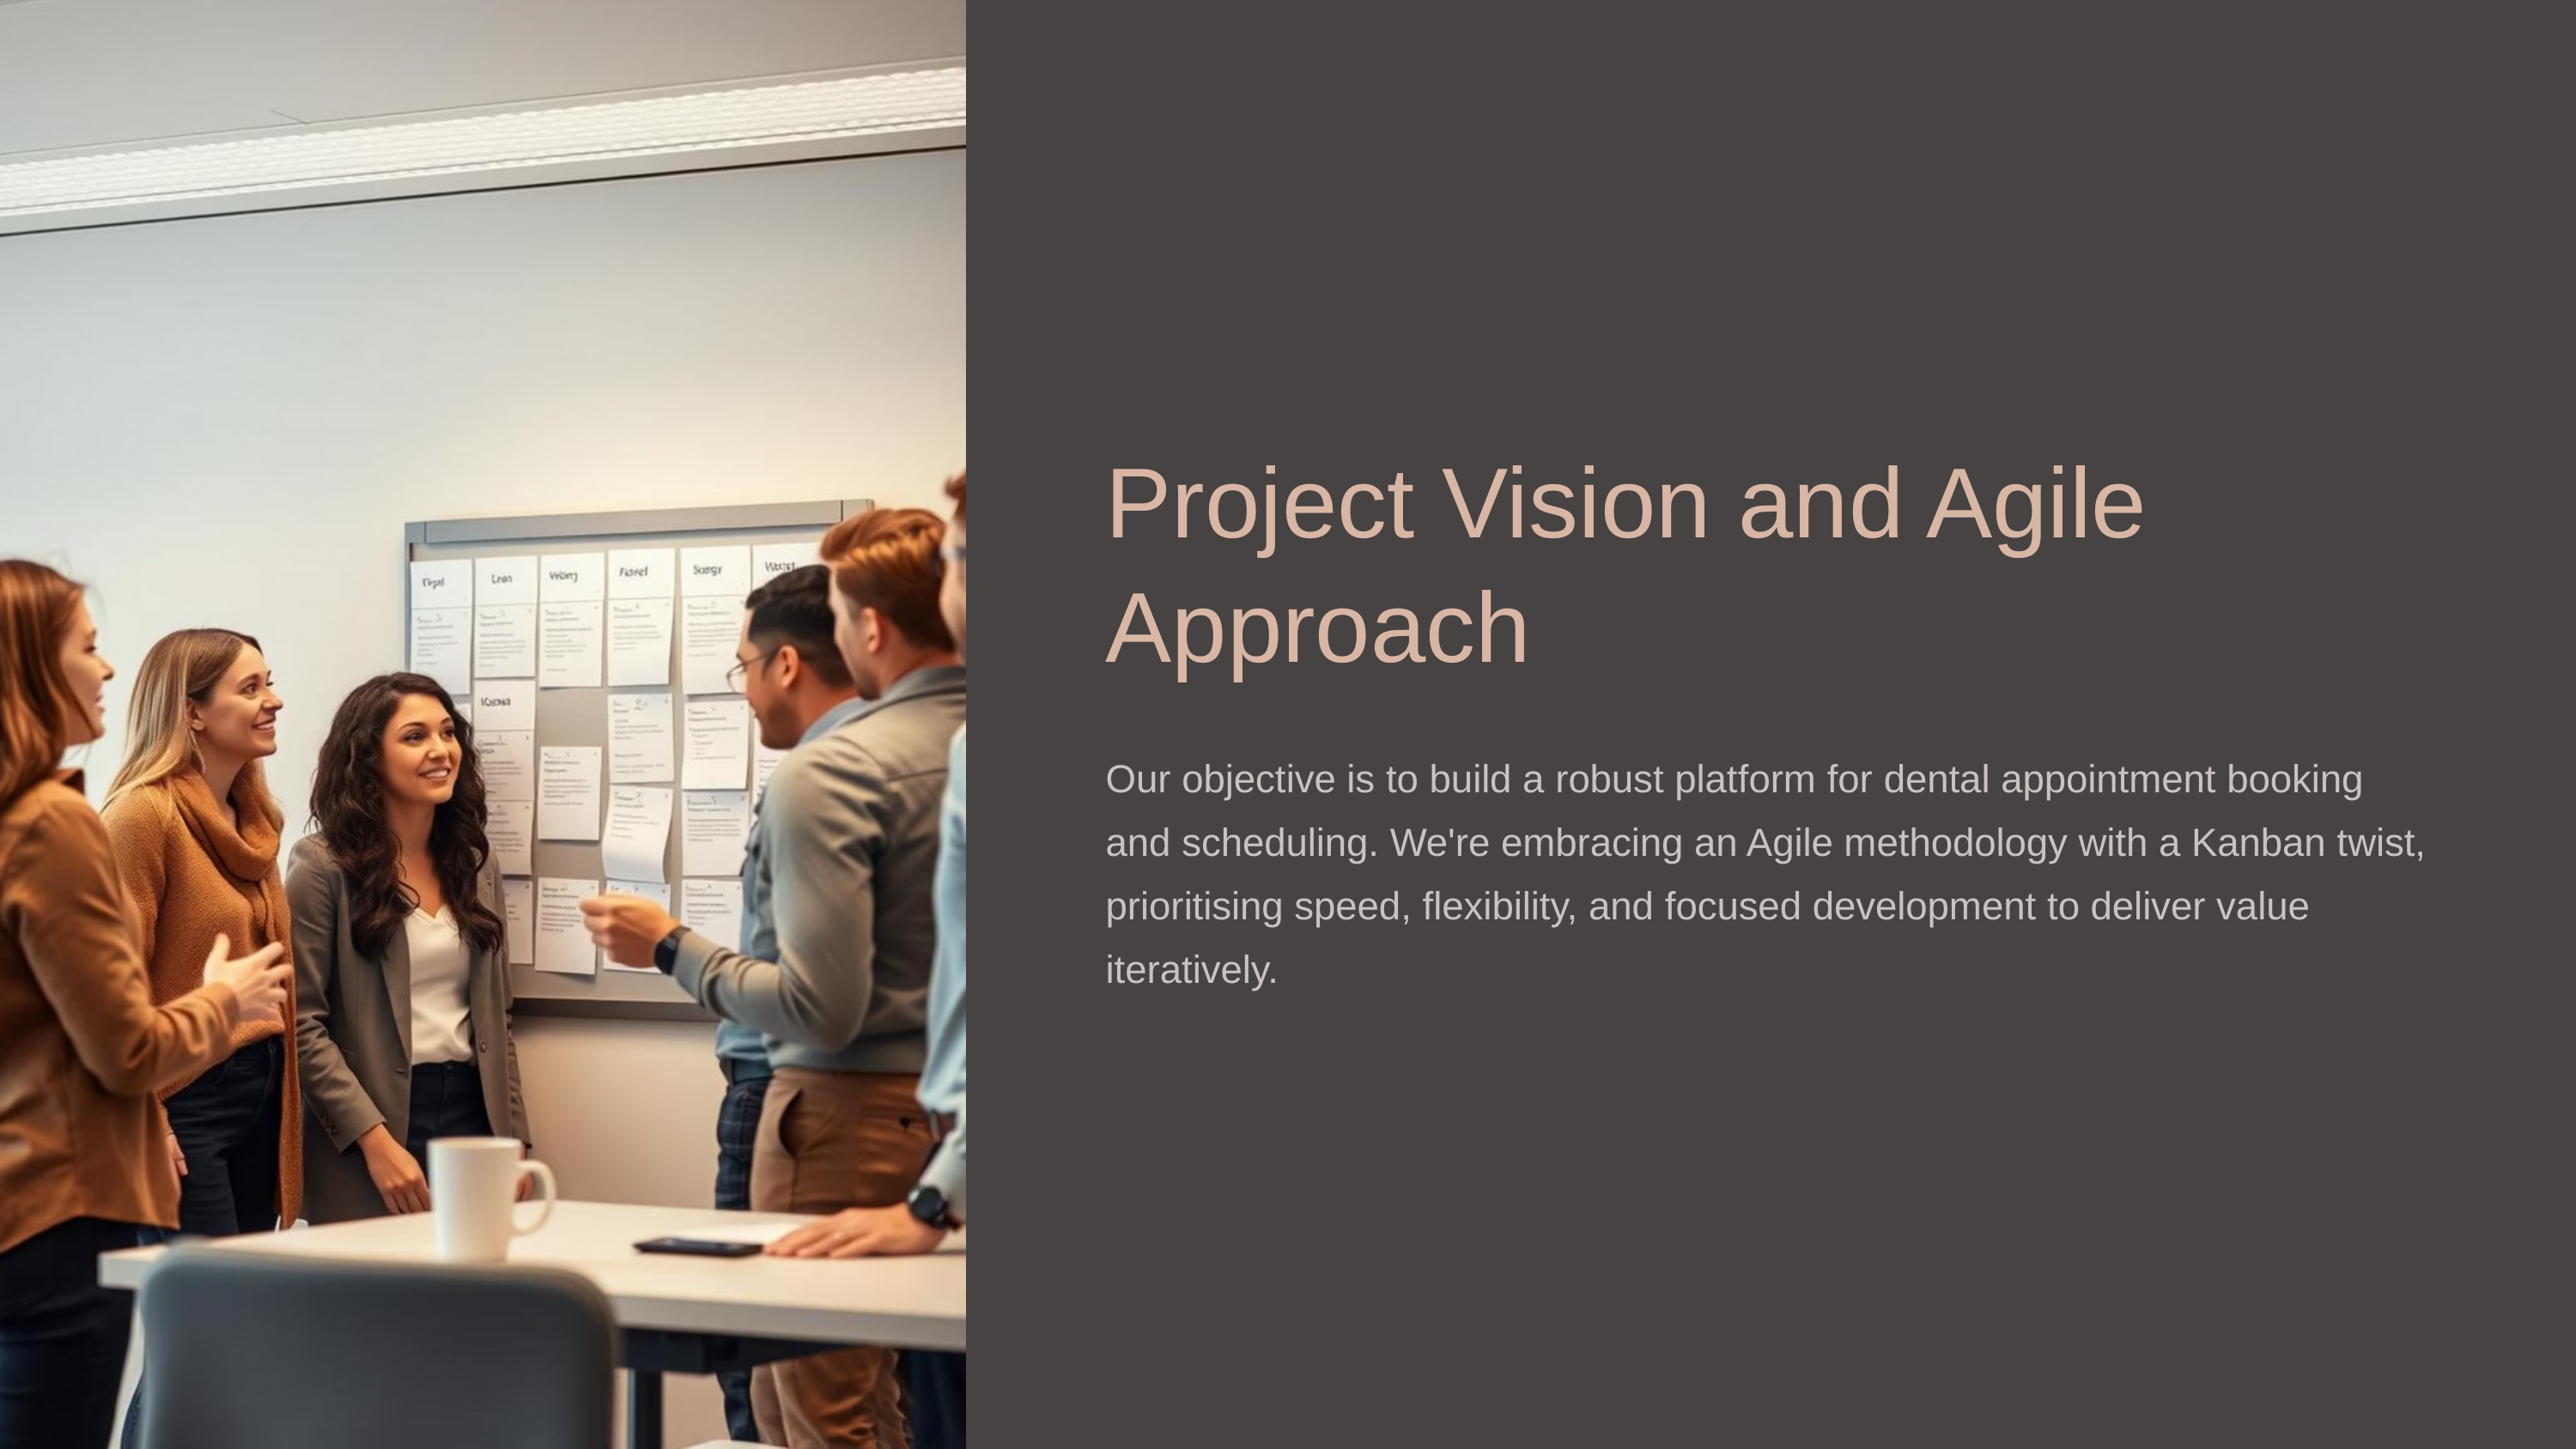

Project Vision and Agile Approach
Our objective is to build a robust platform for dental appointment booking and scheduling. We're embracing an Agile methodology with a Kanban twist, prioritising speed, flexibility, and focused development to deliver value iteratively.